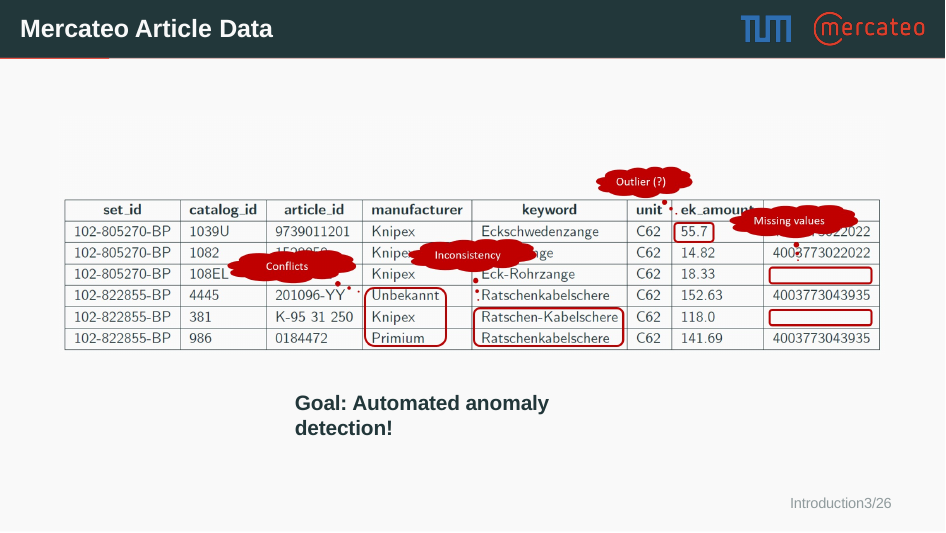

Mercateo Article Data

Goal: Automated anomaly detection!
Introduction3/26